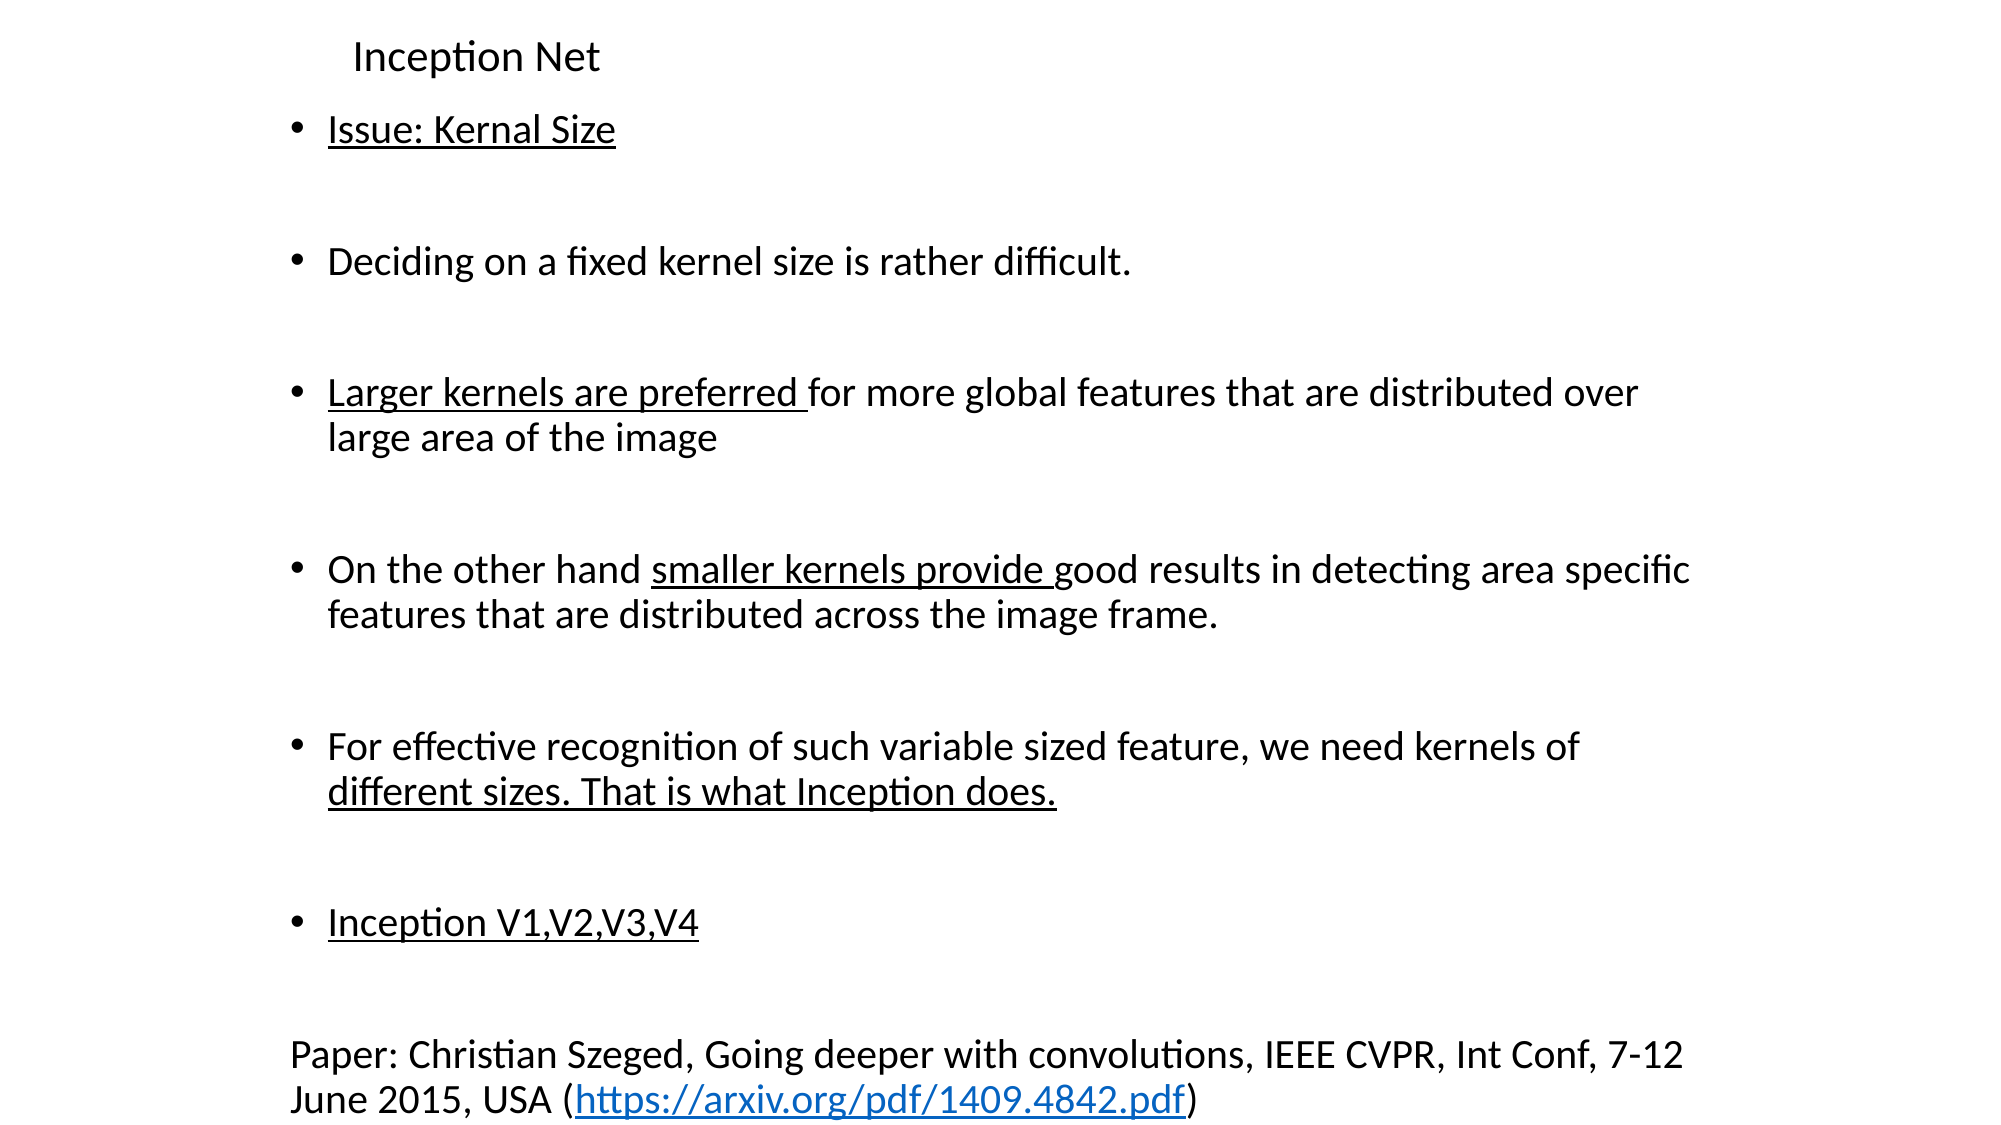

# Inception Net
Issue: Kernal Size

Deciding on a fixed kernel size is rather difficult.

Larger kernels are preferred for more global features that are distributed over large area of the image

On the other hand smaller kernels provide good results in detecting area specific features that are distributed across the image frame.

For effective recognition of such variable sized feature, we need kernels of different sizes. That is what Inception does.

Inception V1,V2,V3,V4

Paper: Christian Szeged, Going deeper with convolutions, IEEE CVPR, Int Conf, 7-12 June 2015, USA (https://arxiv.org/pdf/1409.4842.pdf)